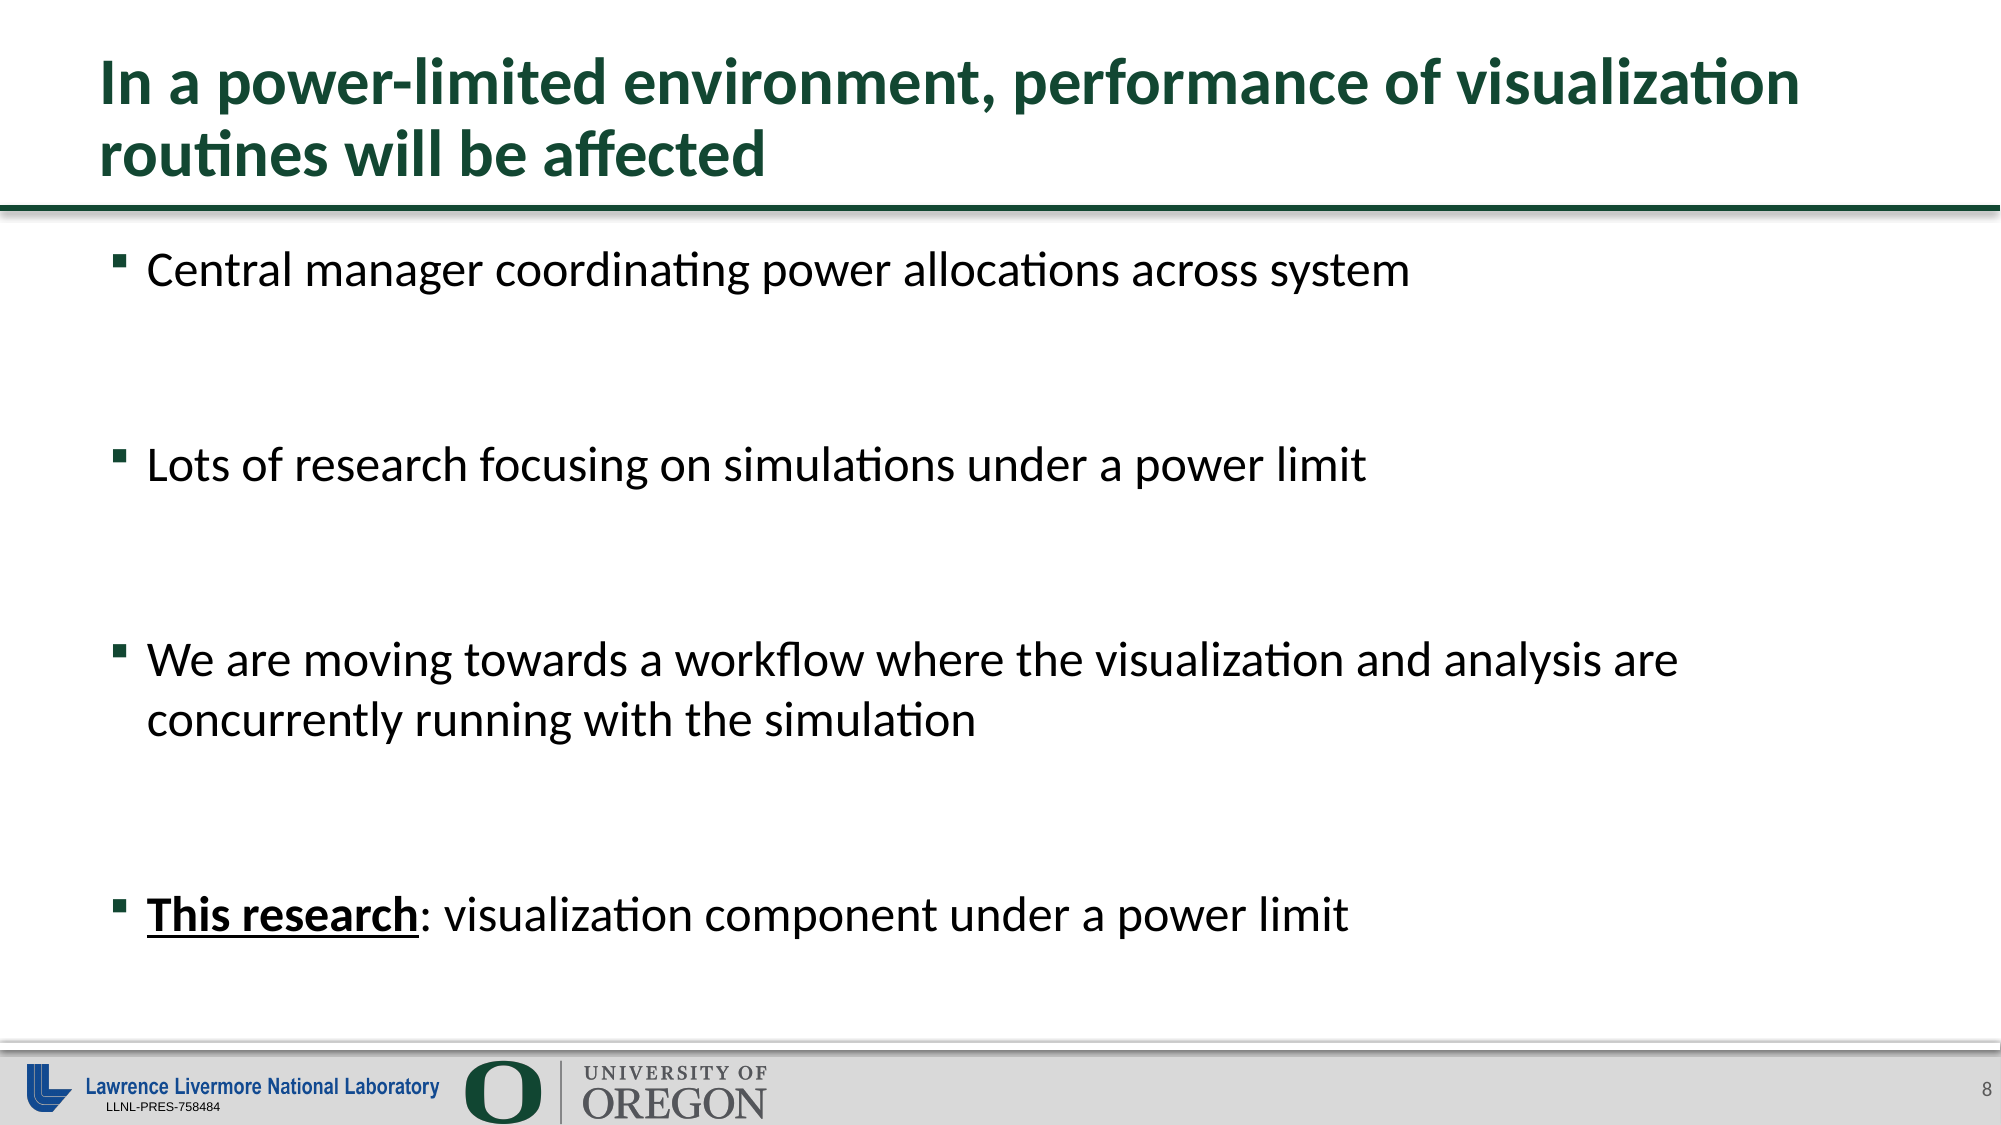

# In a power-limited environment, performance of visualization routines will be affected
Central manager coordinating power allocations across system

Lots of research focusing on simulations under a power limit

We are moving towards a workflow where the visualization and analysis are concurrently running with the simulation

This research: visualization component under a power limit